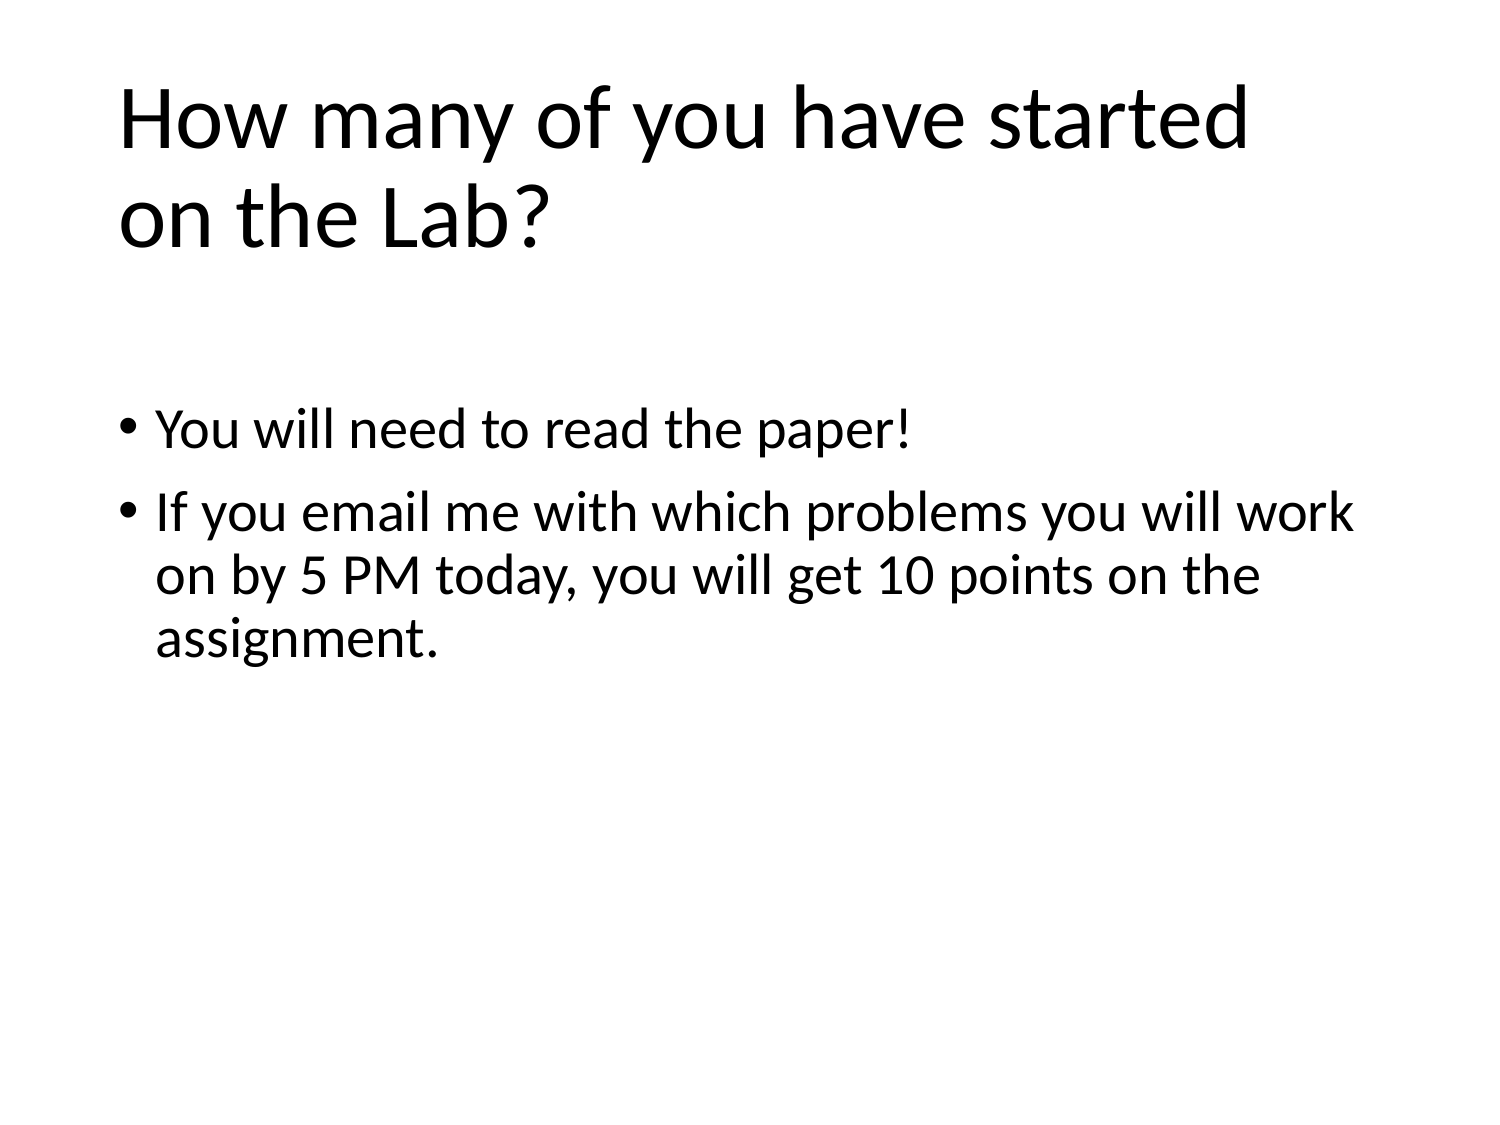

# How many of you have started on the Lab?

You will need to read the paper!
If you email me with which problems you will work on by 5 PM today, you will get 10 points on the assignment.